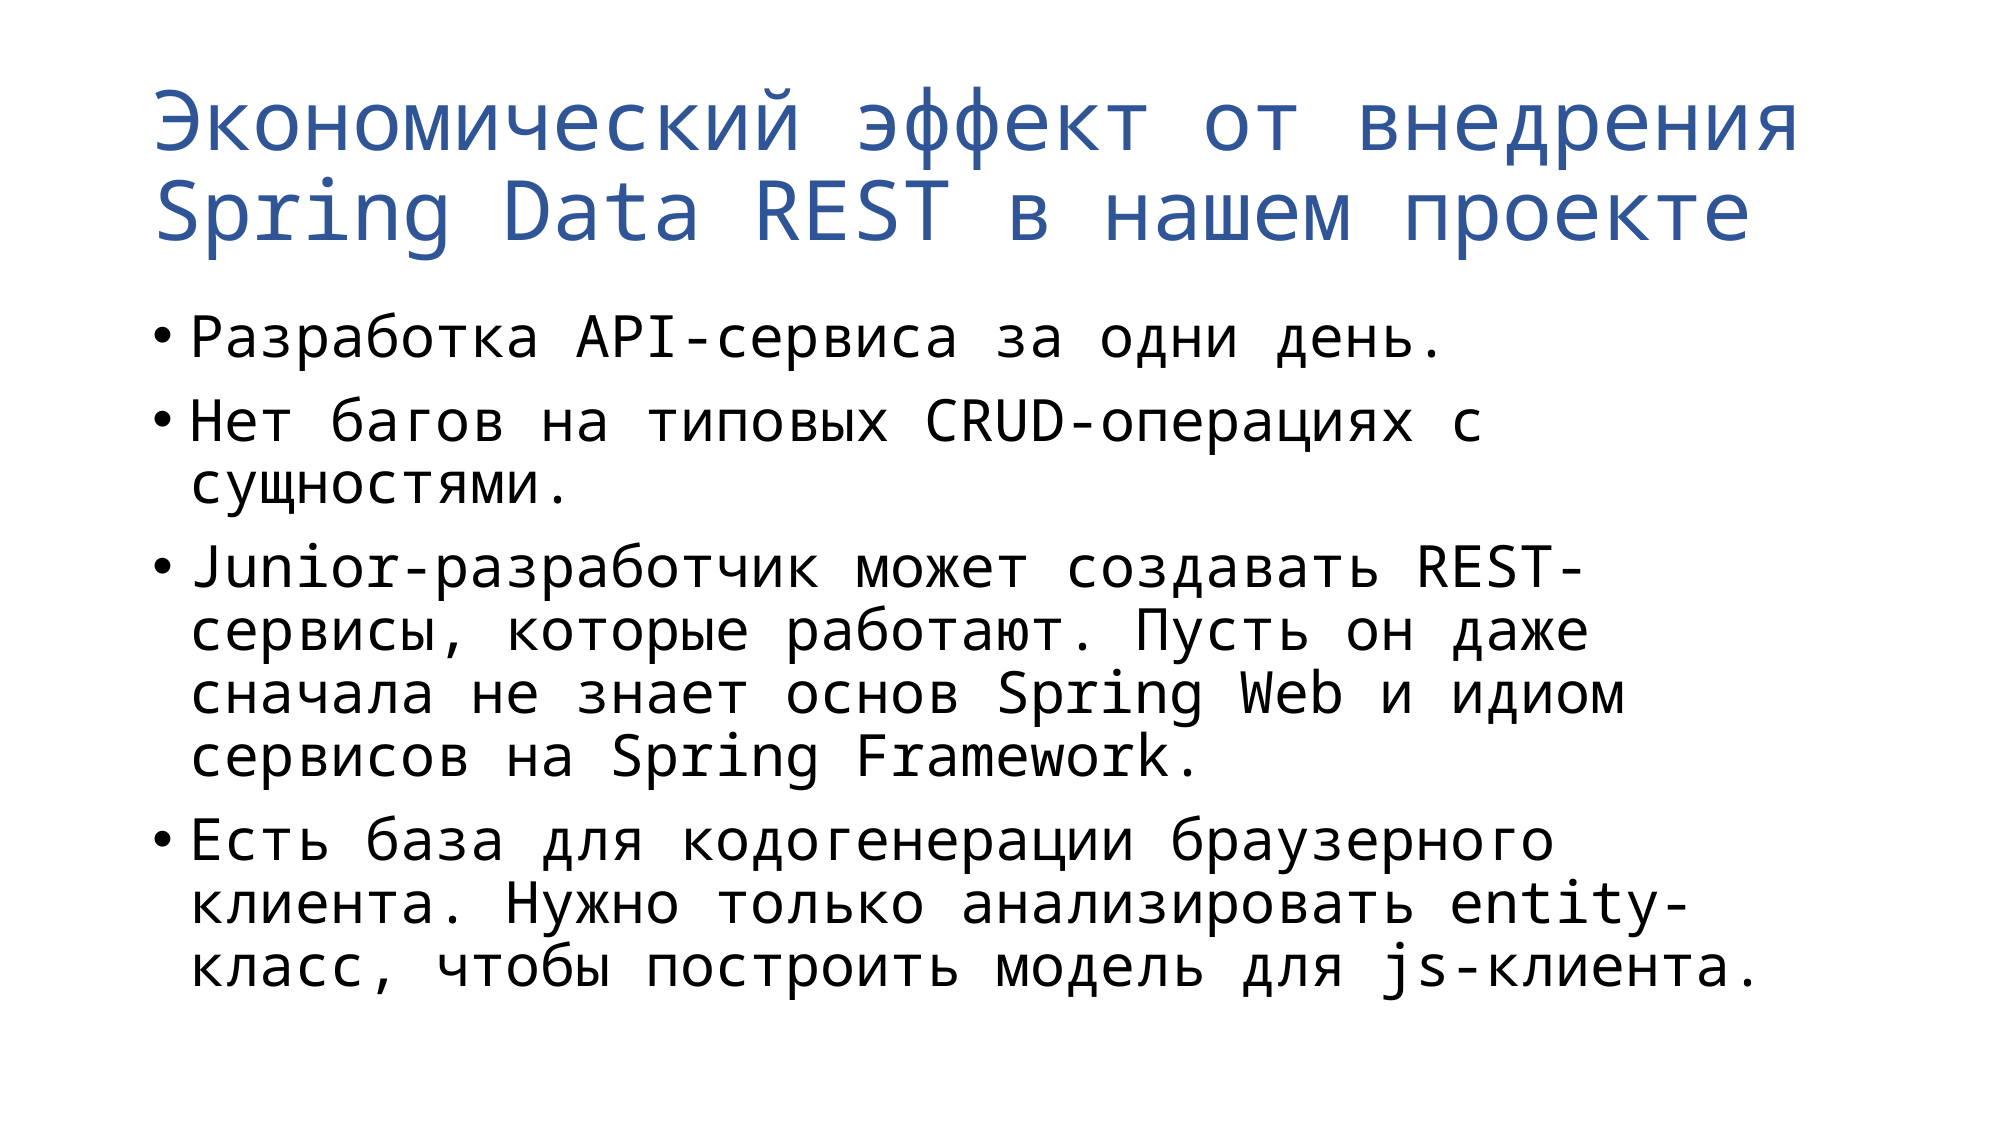

# Экономический эффект от внедрения Spring Data REST в нашем проекте
Разработка API-сервиса за одни день.
Нет багов на типовых CRUD-операциях с сущностями.
Junior-разработчик может создавать REST-сервисы, которые работают. Пусть он даже сначала не знает основ Spring Web и идиом сервисов на Spring Framework.
Есть база для кодогенерации браузерного клиента. Нужно только анализировать entity-класс, чтобы построить модель для js-клиента.